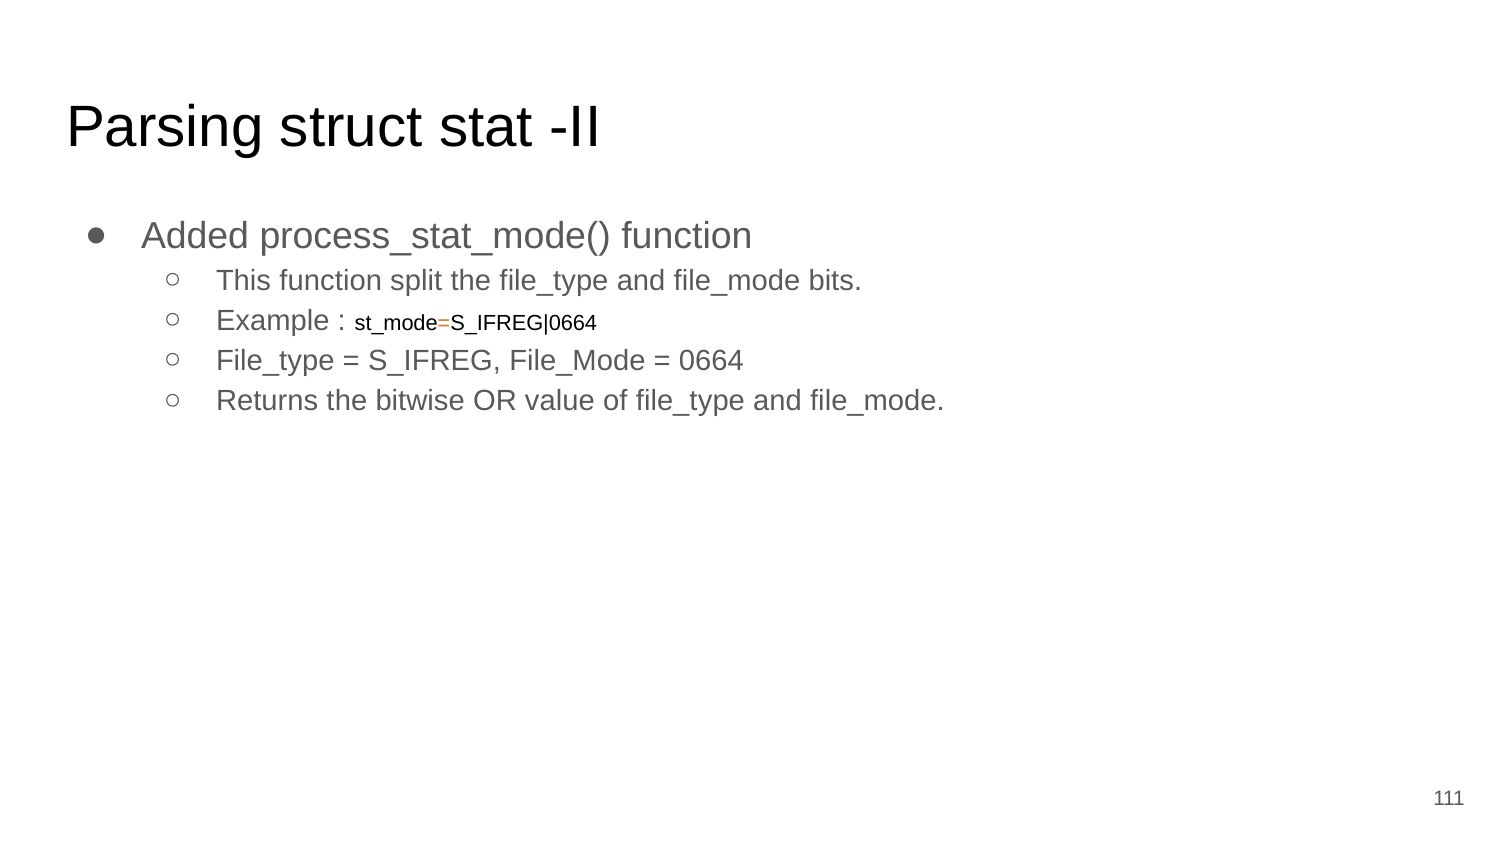

# Parsing struct stat -II
Added process_stat_mode() function
This function split the file_type and file_mode bits.
Example : st_mode=S_IFREG|0664
File_type = S_IFREG, File_Mode = 0664
Returns the bitwise OR value of file_type and file_mode.
111